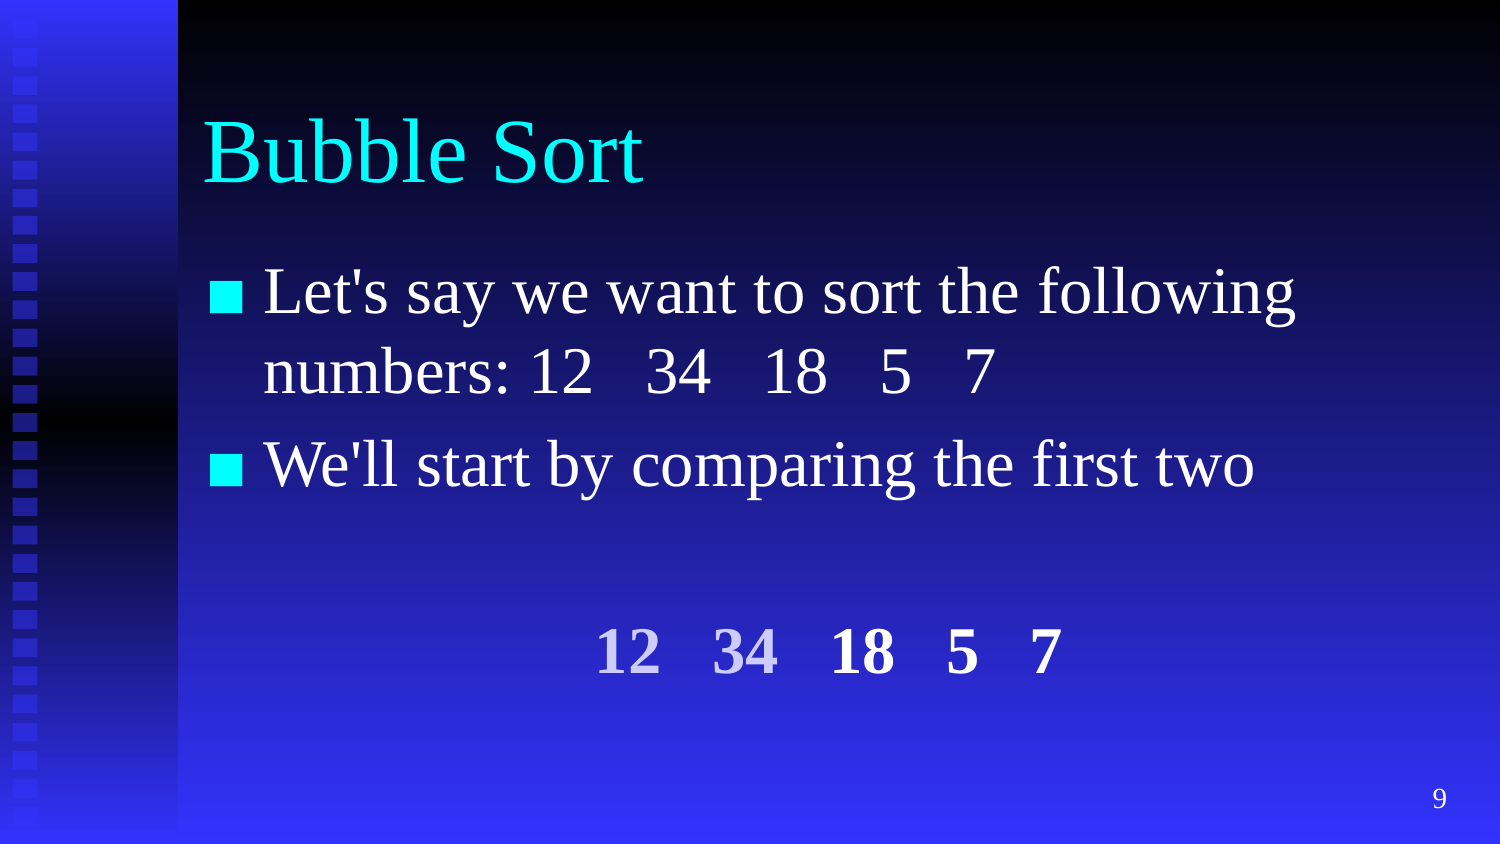

# Bubble Sort
Let's say we want to sort the following numbers: 12   34   18   5   7
We'll start by comparing the first two

12   34   18   5   7

9